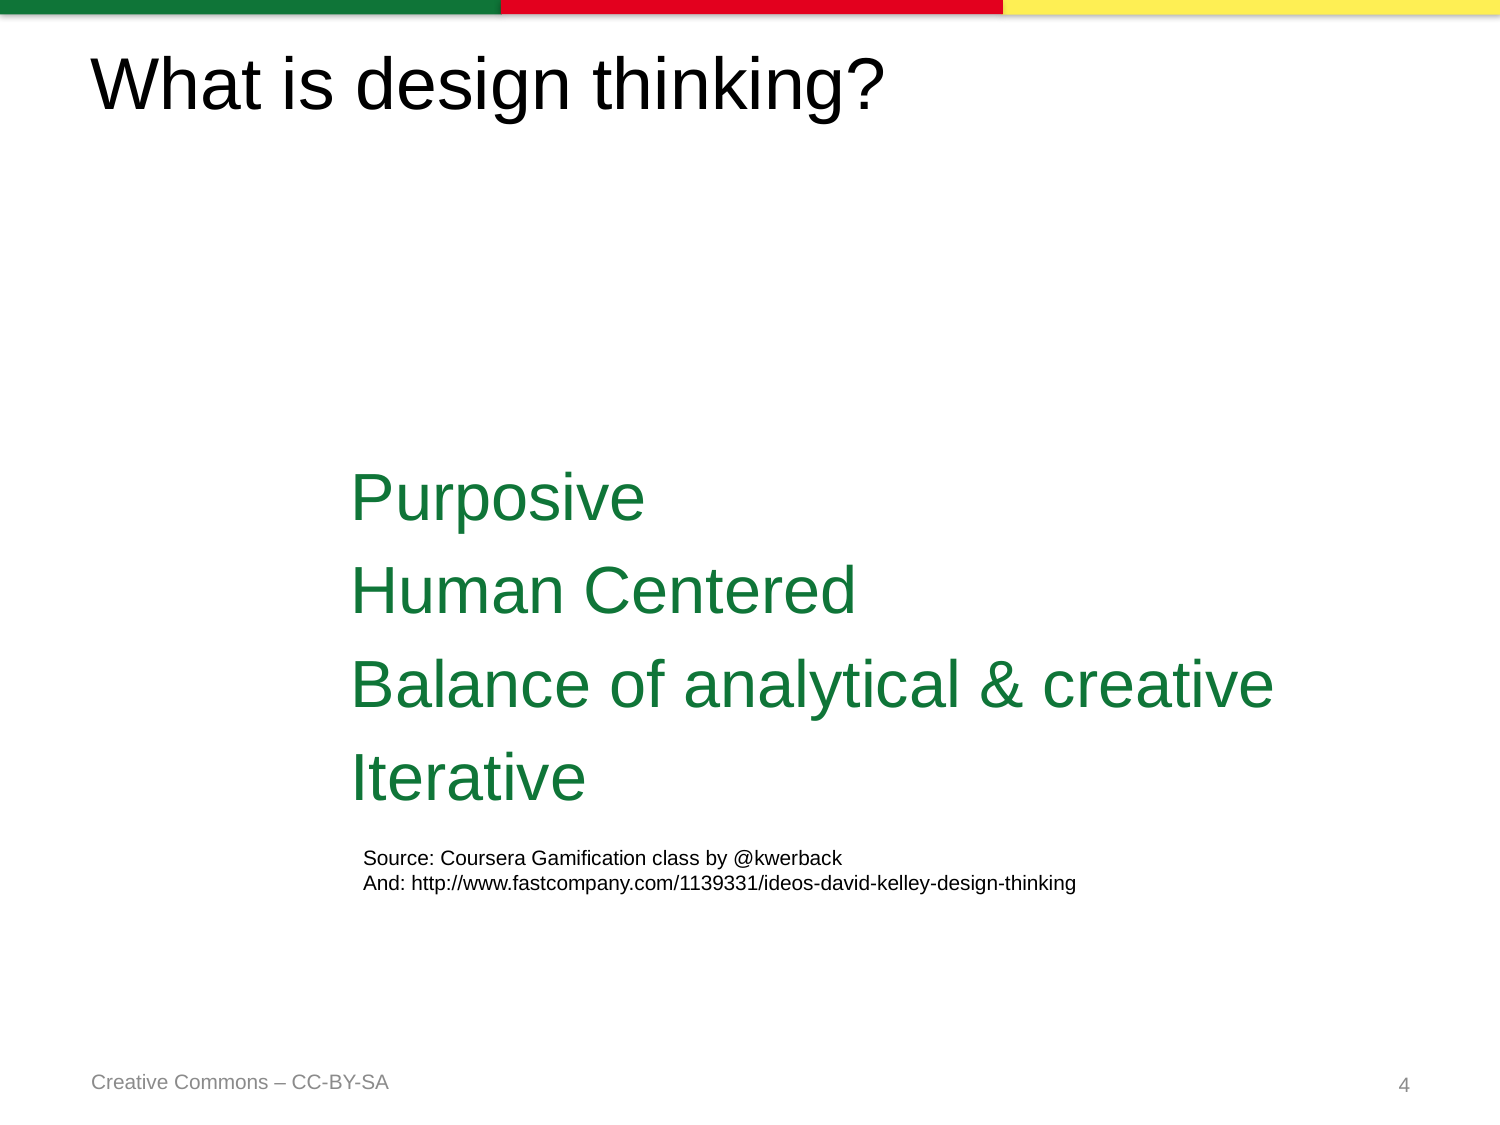

# What is design thinking?
Purposive
Human Centered
Balance of analytical & creative
Iterative
Source: Coursera Gamification class by @kwerback
And: http://www.fastcompany.com/1139331/ideos-david-kelley-design-thinking
4